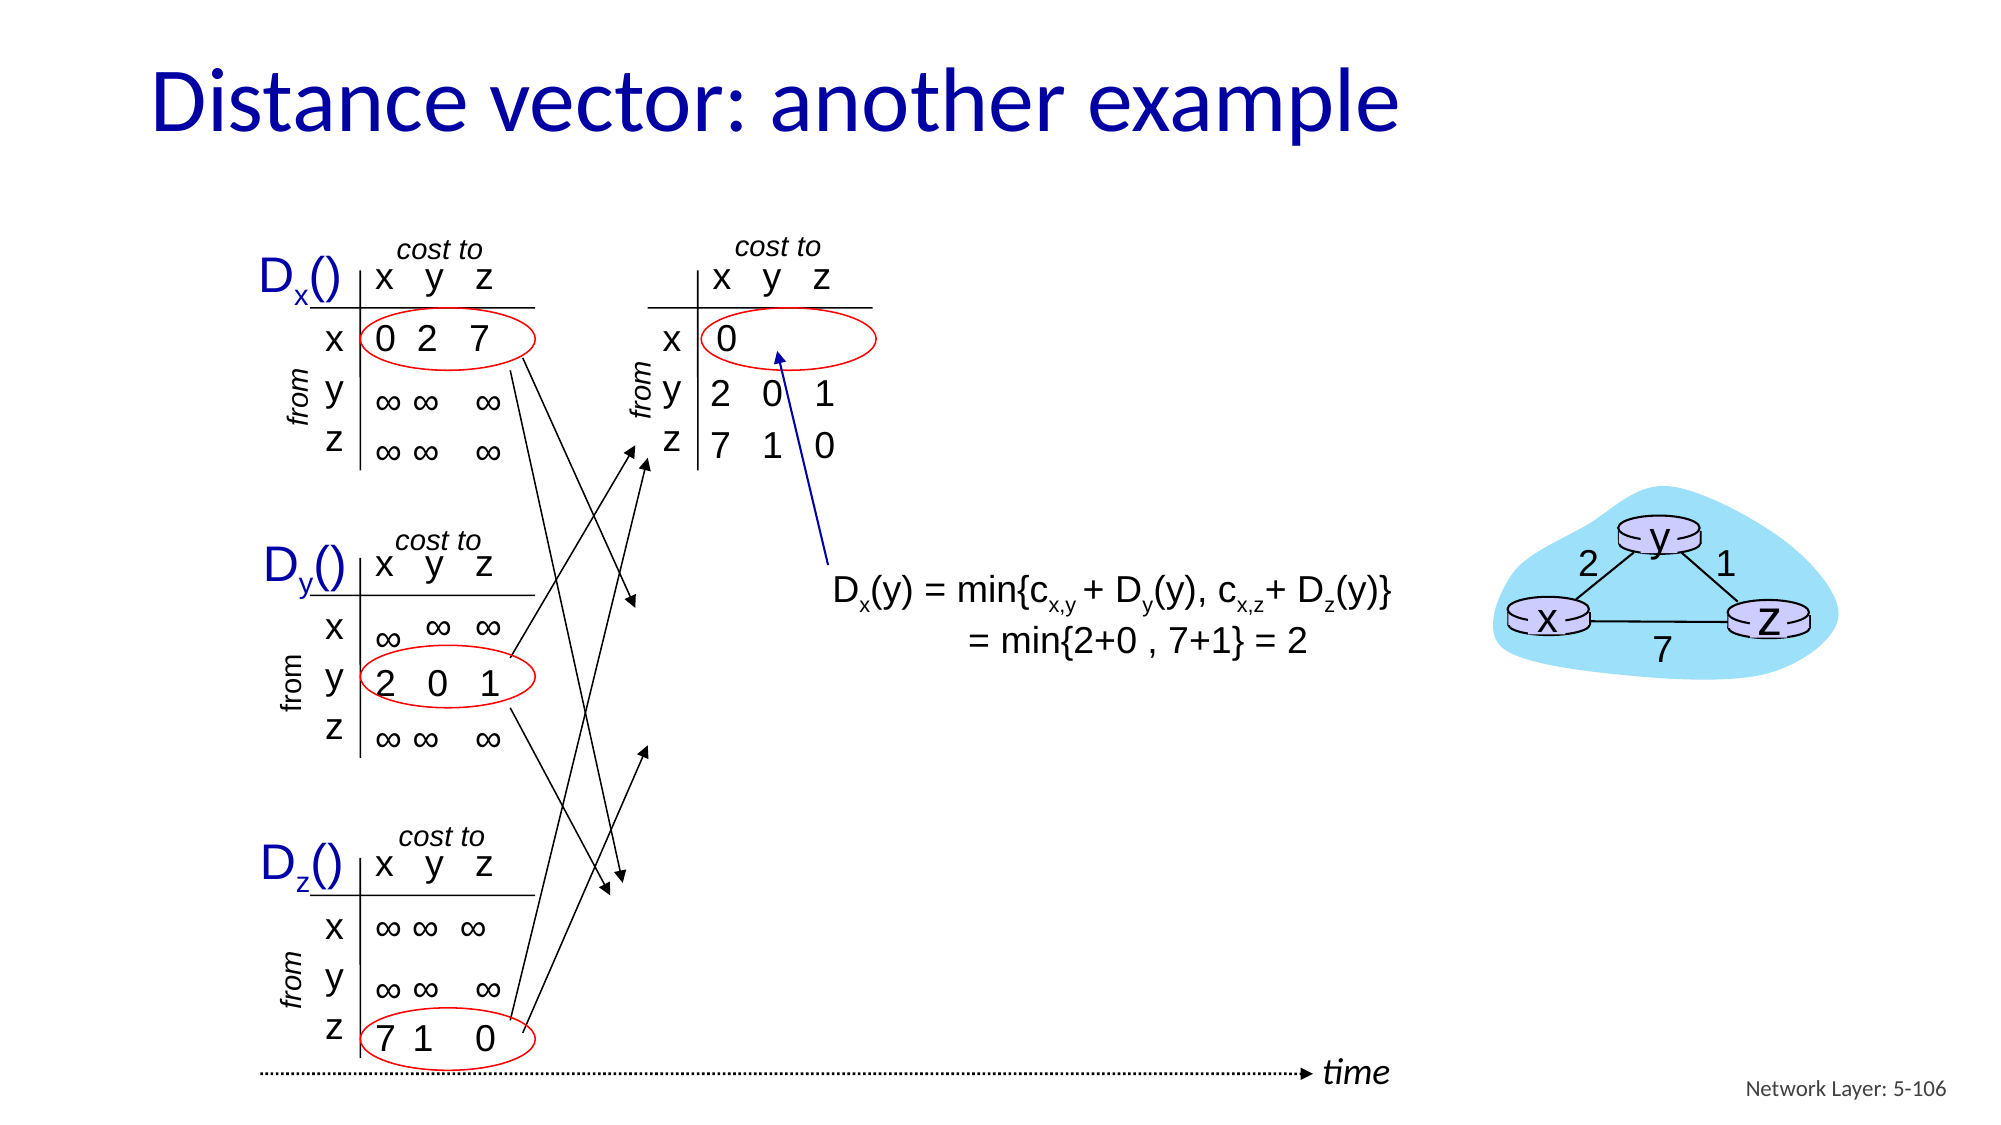

# Distance vector: another example
cost to
cost to
Dx()
x   y   z
x   y   z

x
0  2   7
x
0

y
y

2   0   1
from
∞
∞
∞

from
z
z
7   1   0
∞
∞
∞

y

2
1

z

x

7

cost to
Dy()
x   y   z

Dx(y) = min{cx,y + Dy(y), cx,z+ Dz(y)}
             = min{2+0 , 7+1} = 2
x
∞
∞

∞
2   0   1
y

from
z
∞
∞
∞

cost to
Dz()
x   y   z

x

∞ ∞  ∞
y
from
∞
∞
∞
z
7
1
0

time
Network Layer: 5-106